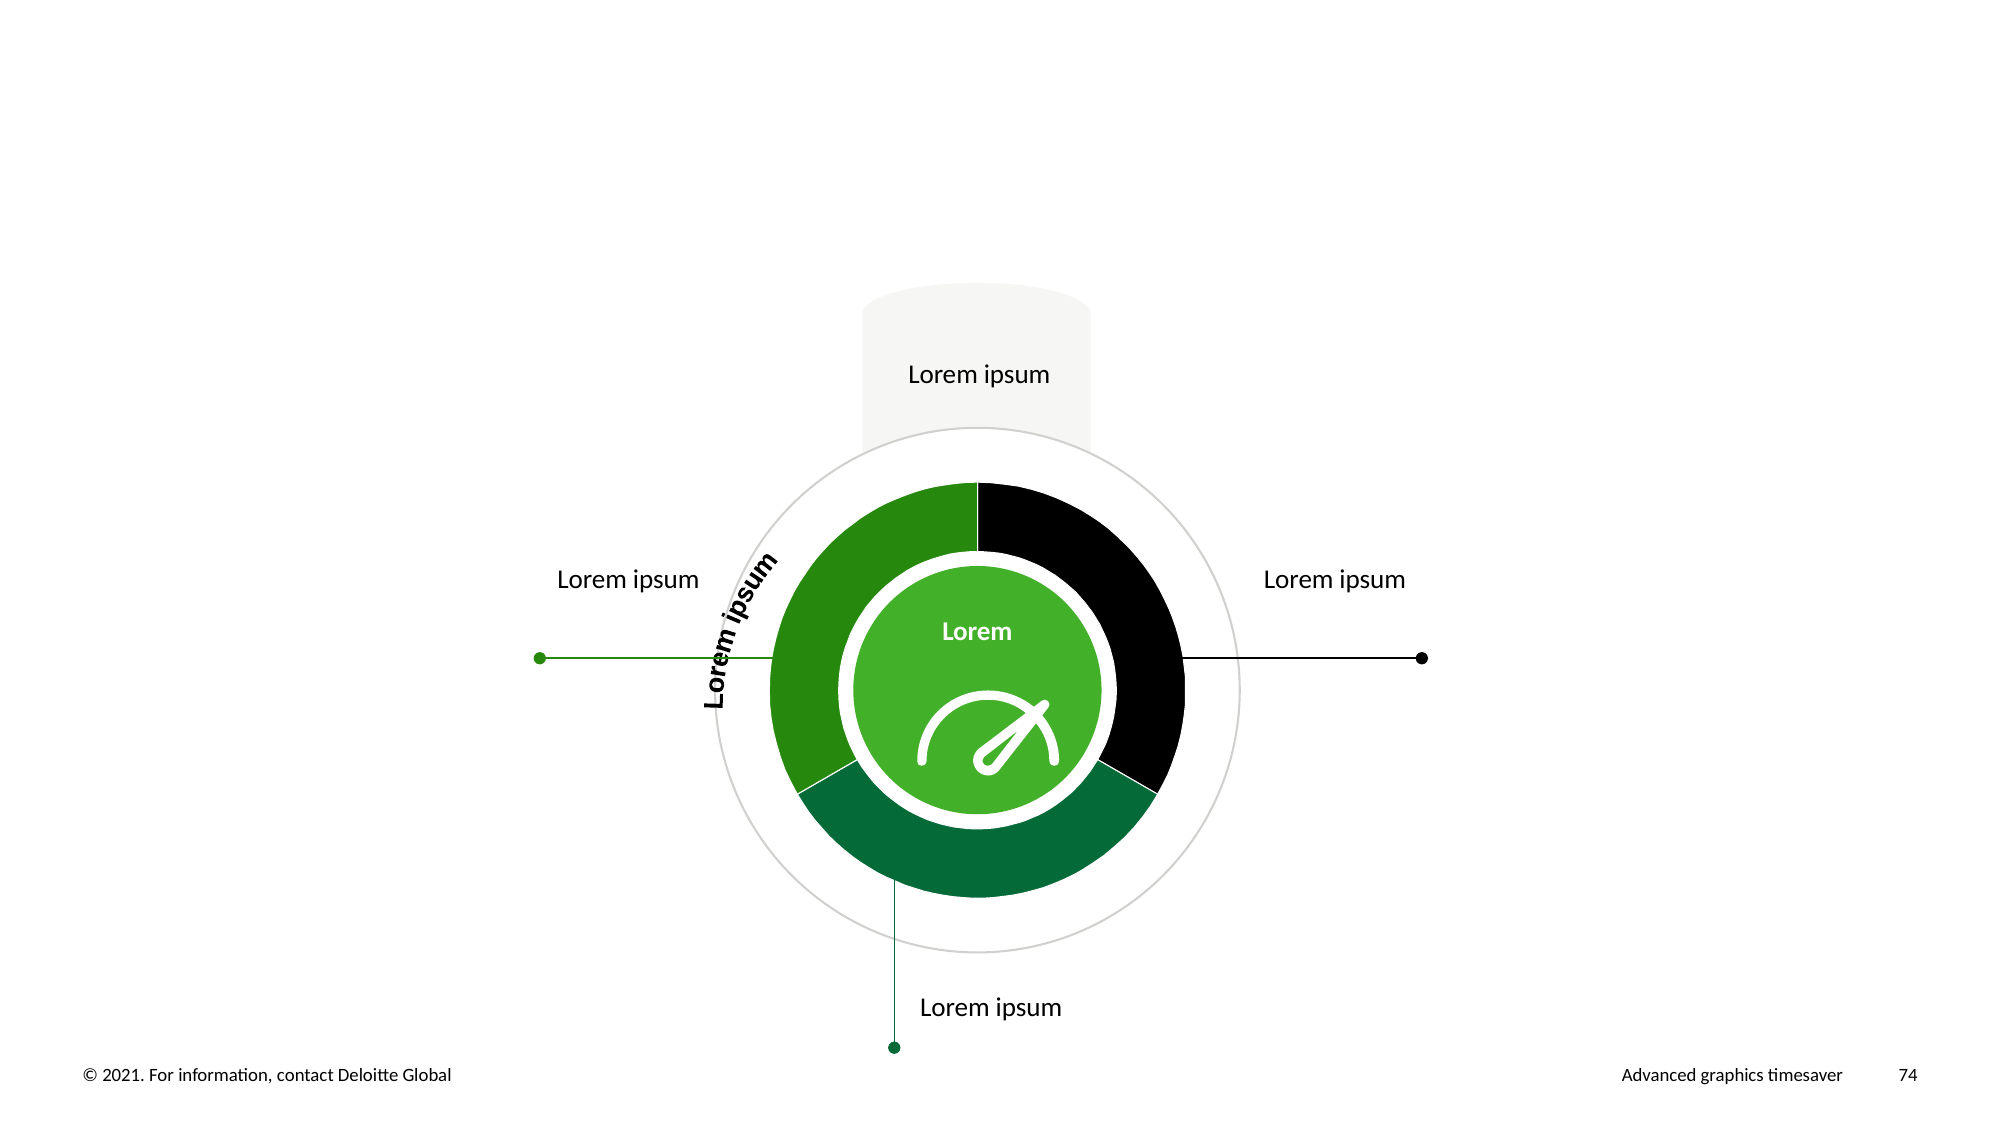

Lorem ipsum

Lorem ipsum

Lorem ipsum
Lorem ipsum
Lorem
Lorem ipsum